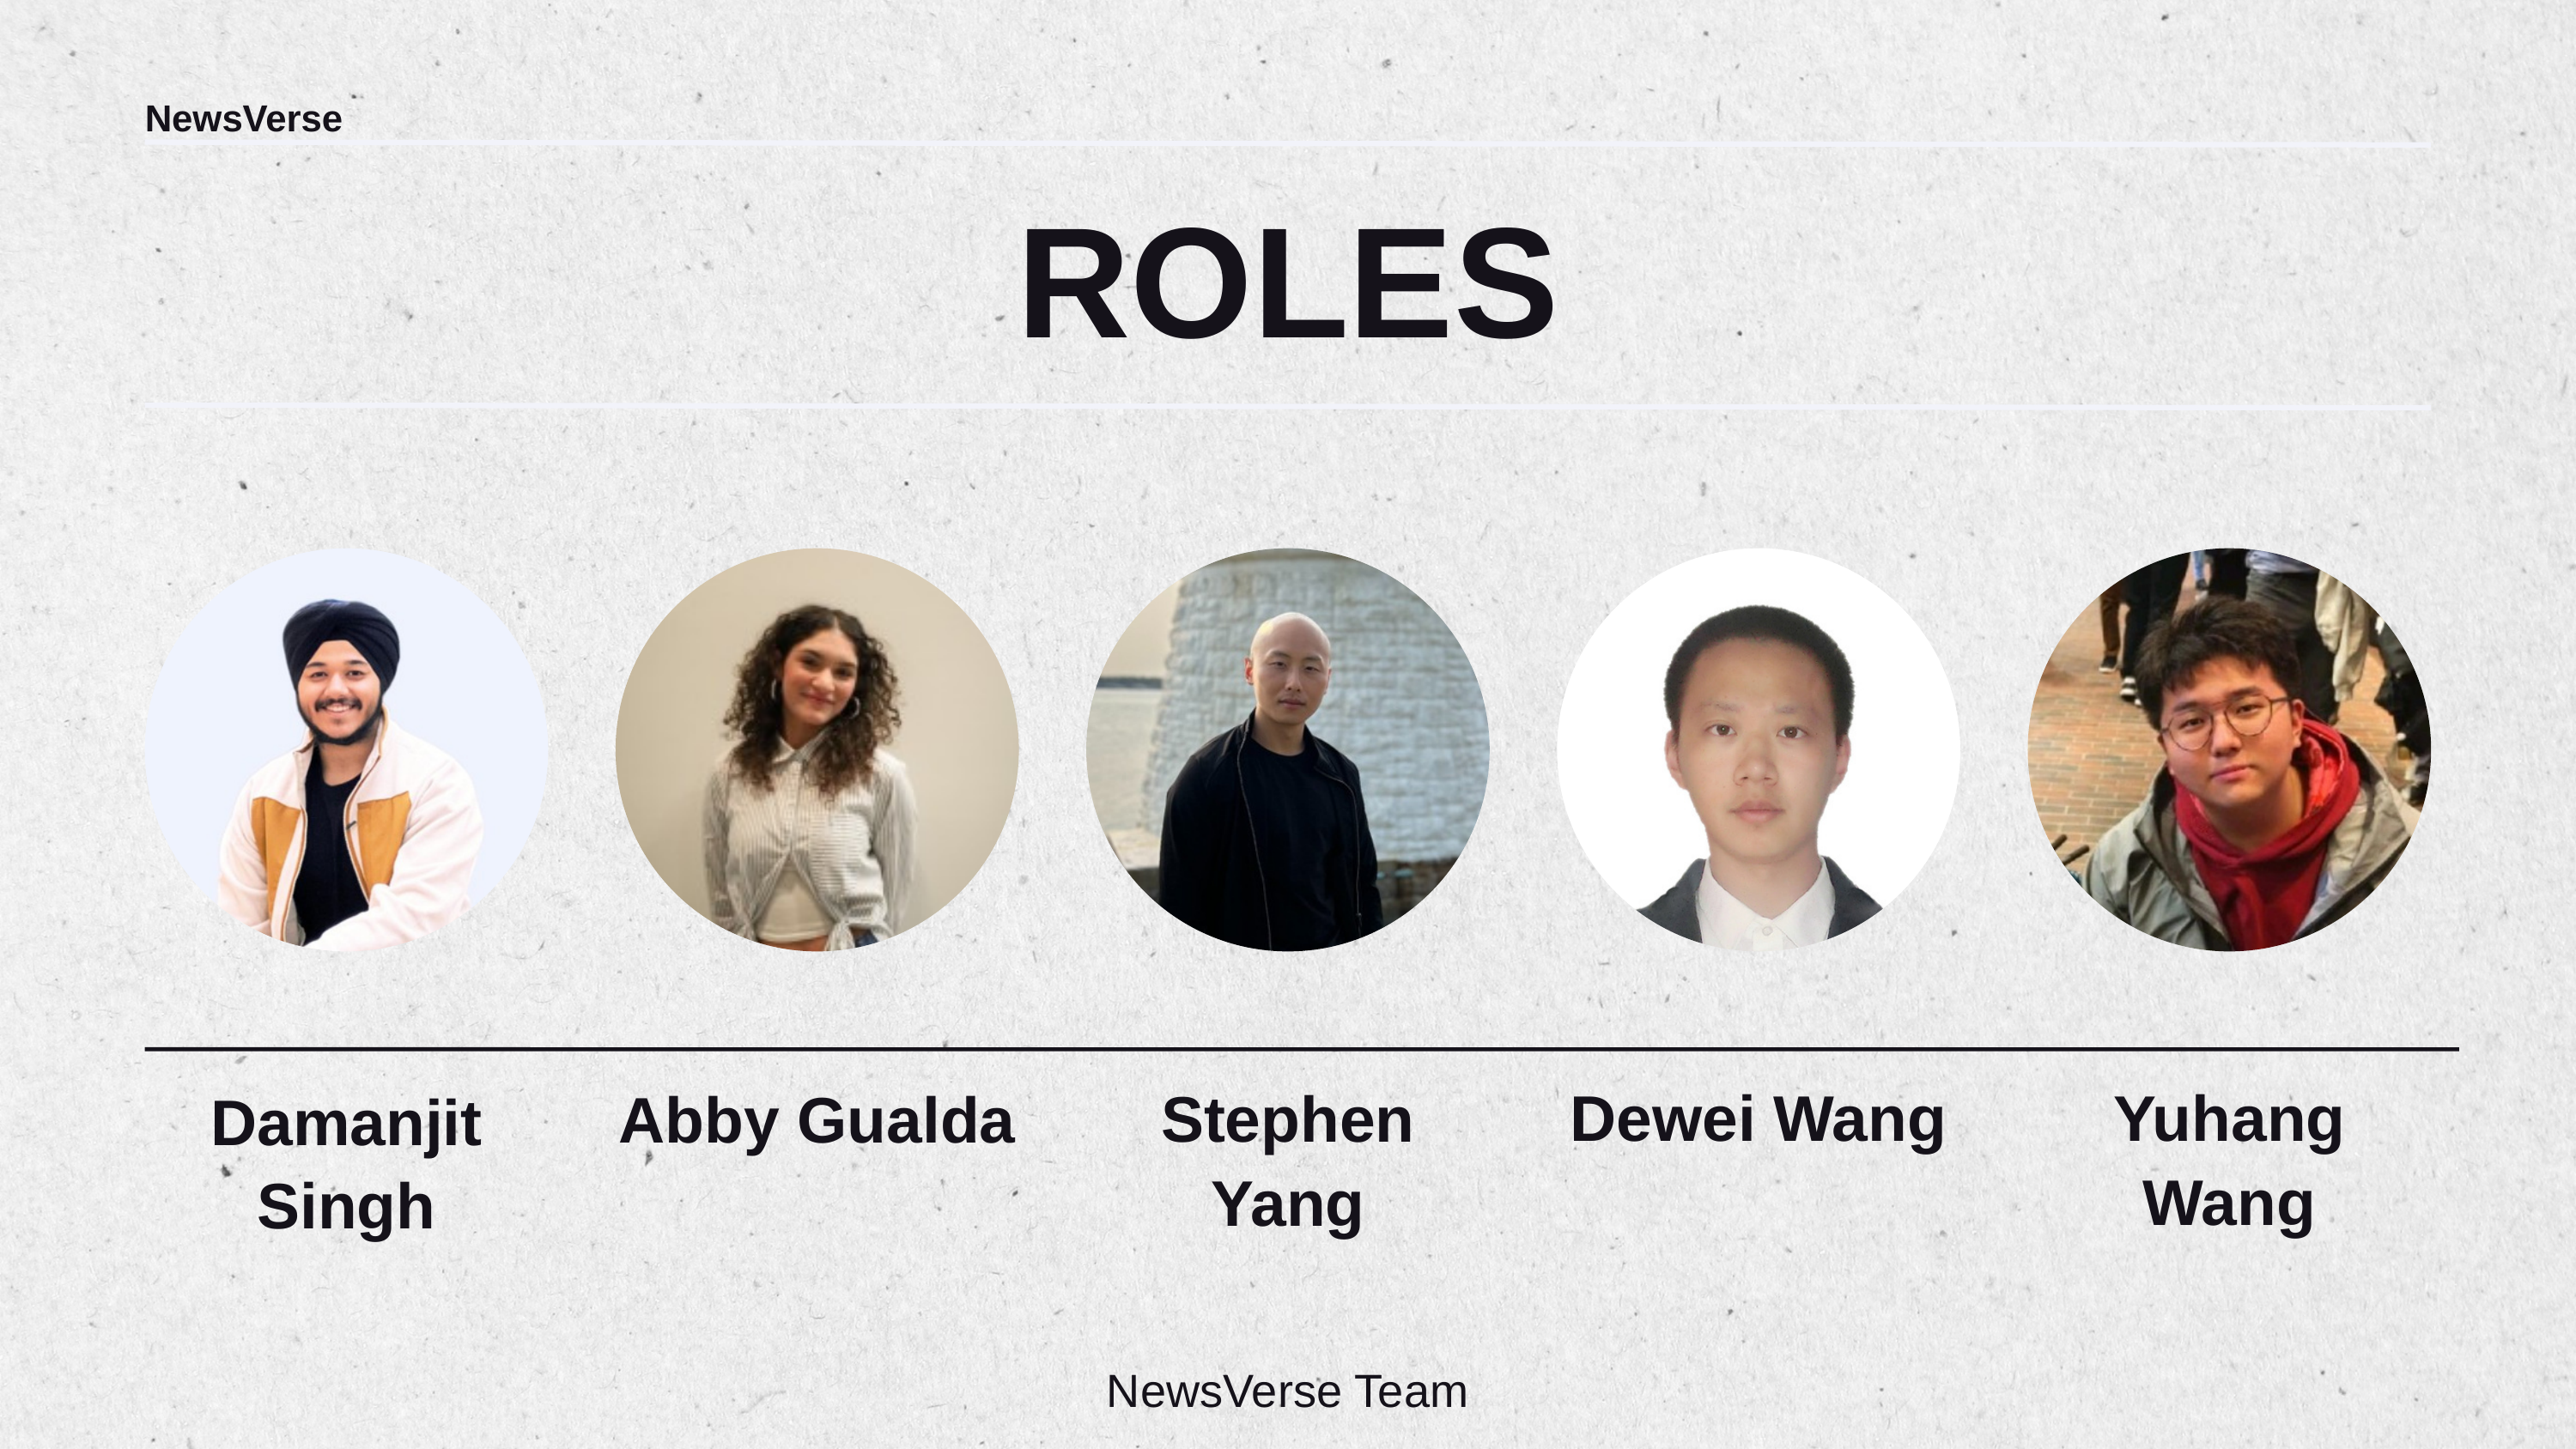

NewsVerse

ROLES

Dewei Wang

Yuhang Wang

Abby Gualda

Stephen Yang

Damanjit Singh

NewsVerse Team